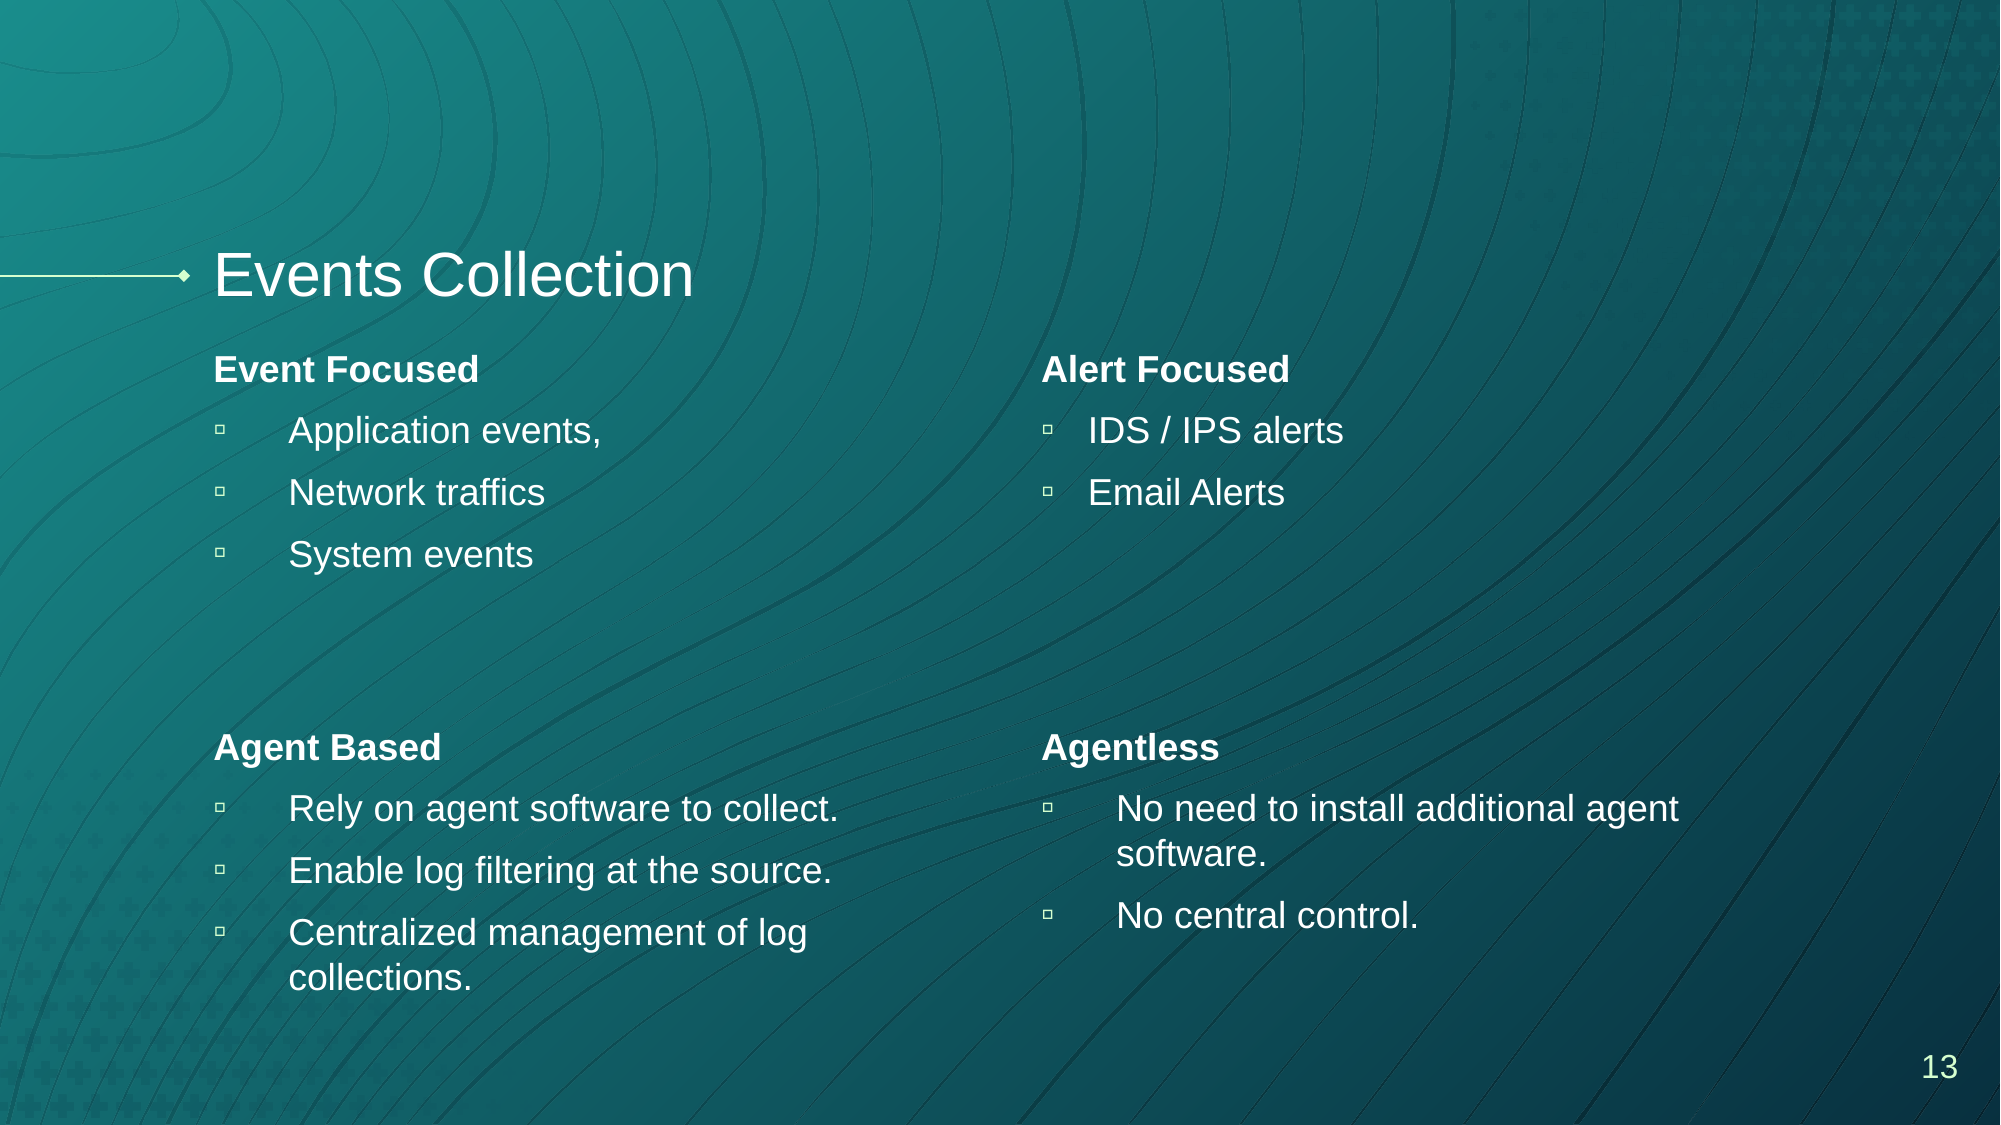

# Events Collection
Alert Focused
IDS / IPS alerts
Email Alerts
Event Focused
Application events,
Network traffics
System events

Agent Based
Rely on agent software to collect.
Enable log filtering at the source.
Centralized management of log collections.

Agentless
No need to install additional agent software.
No central control.

13